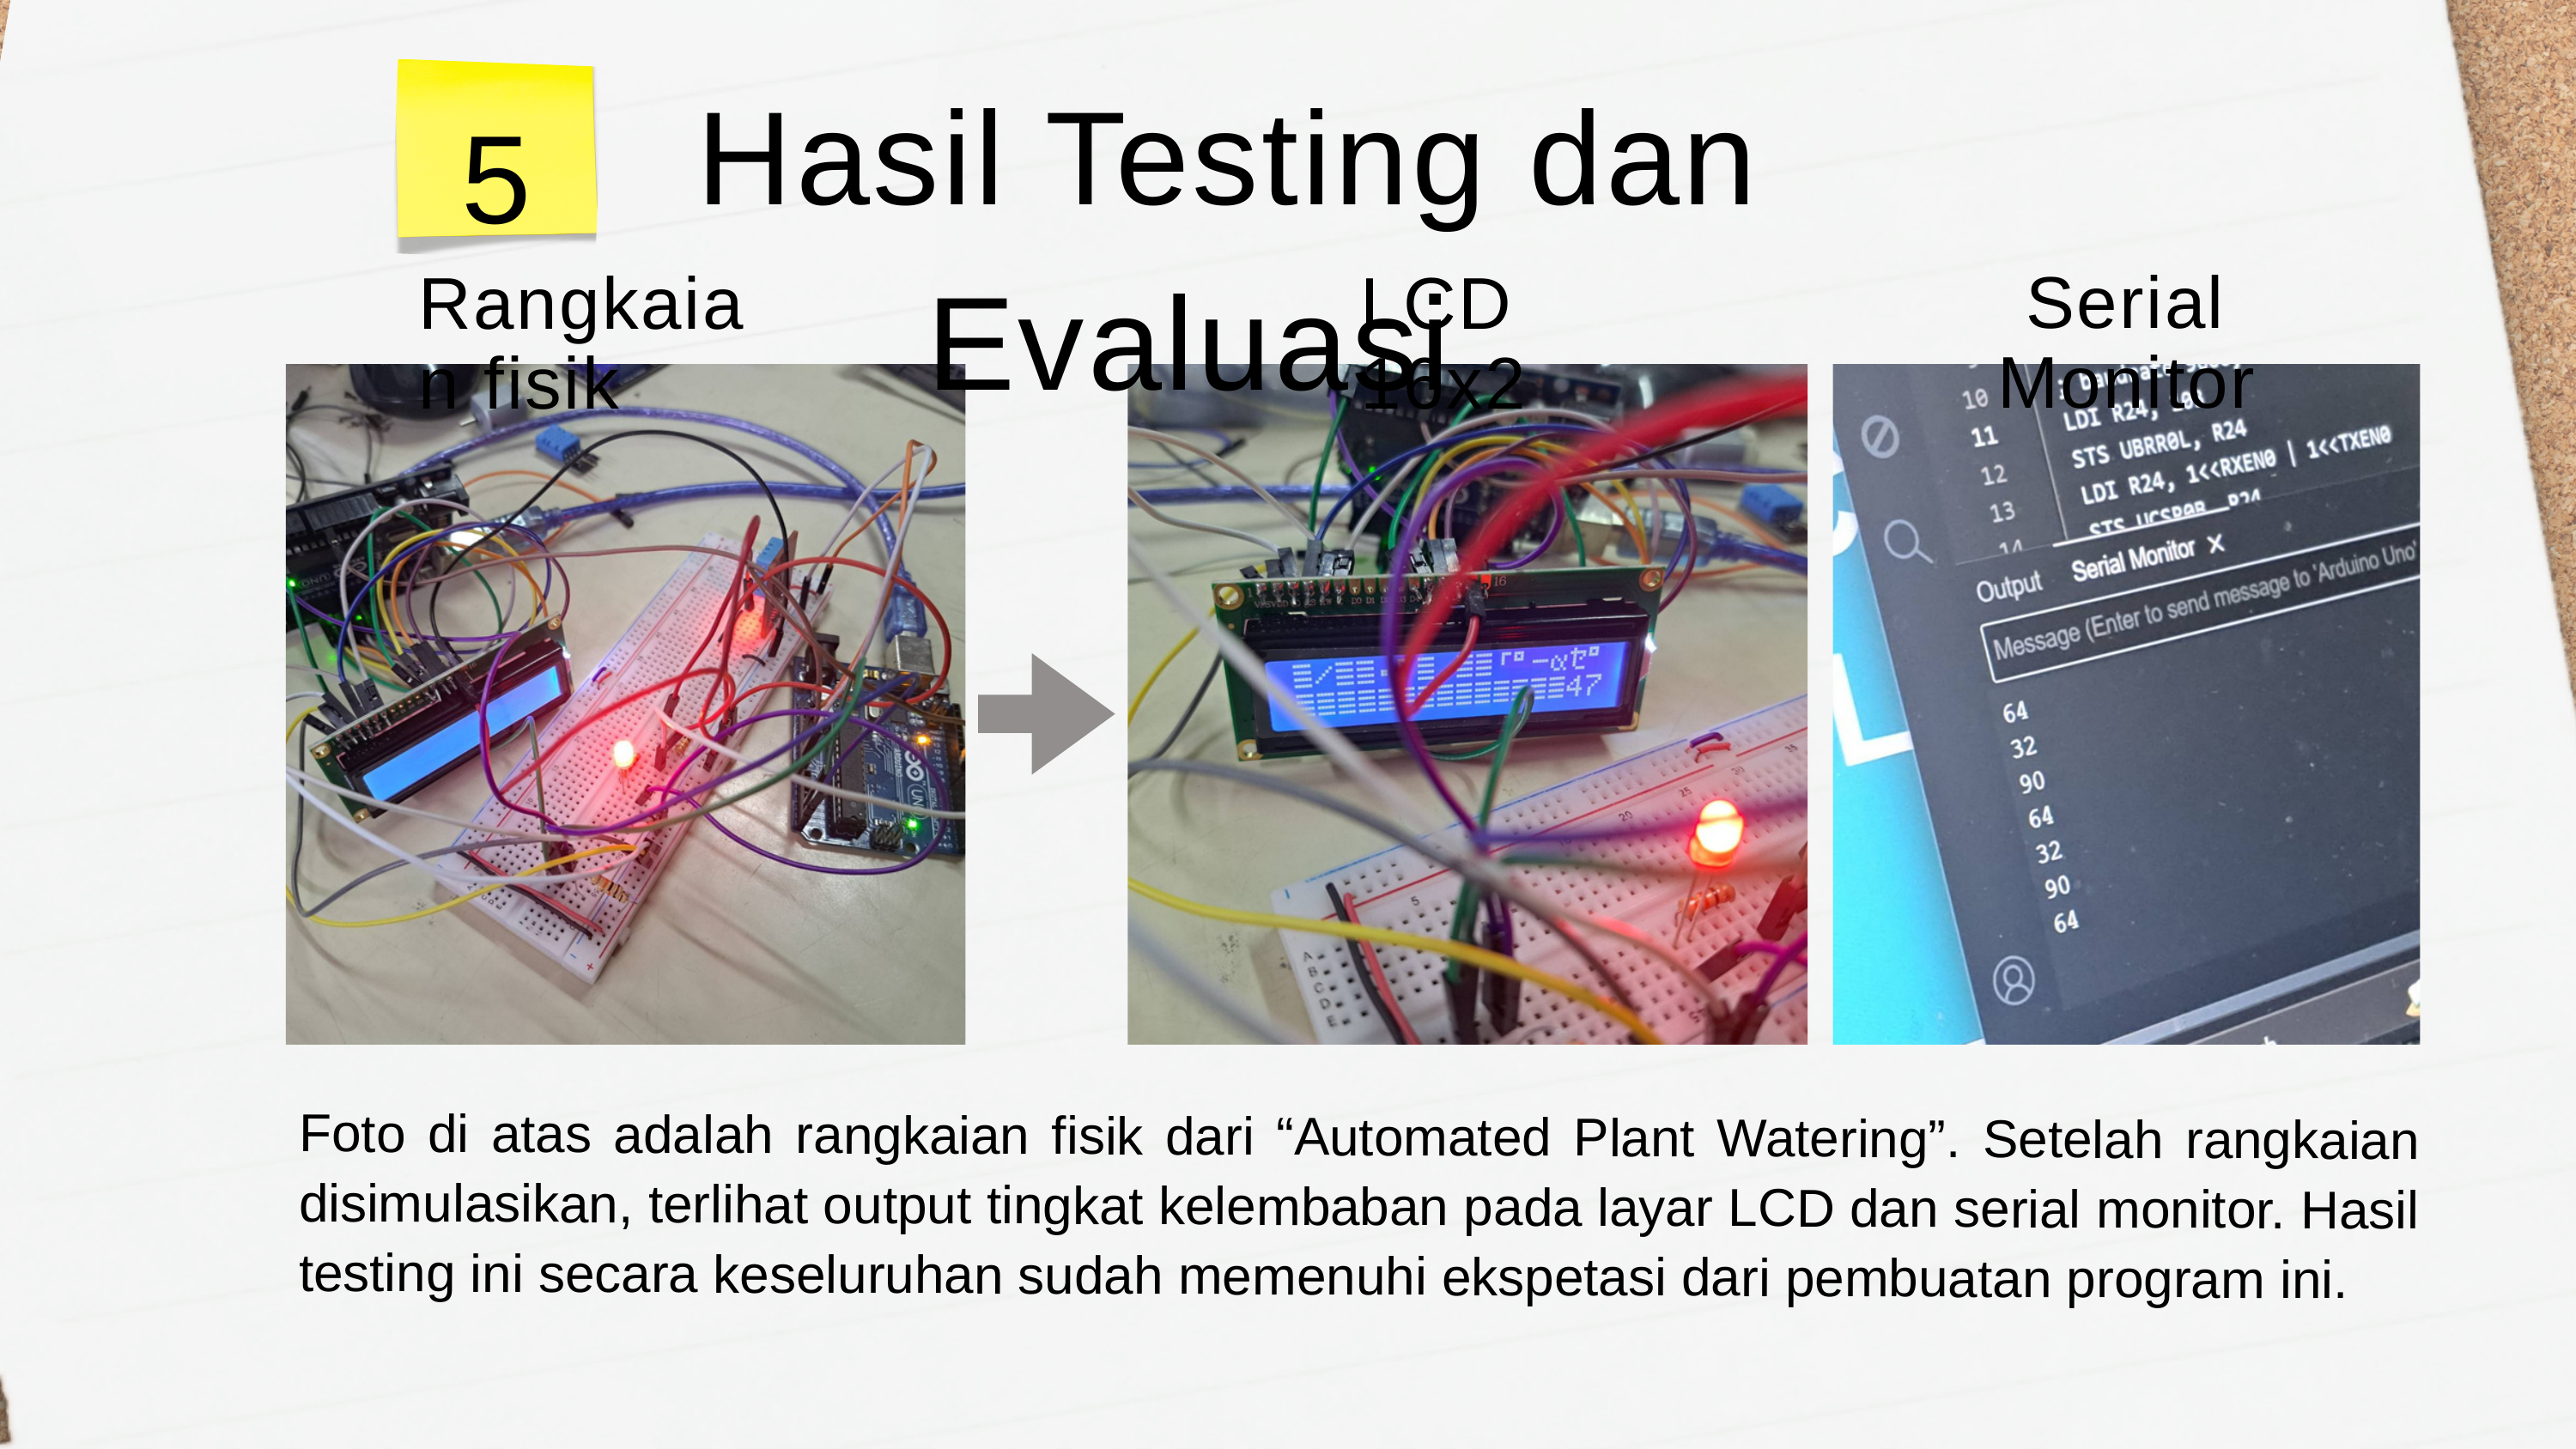

Hasil Testing dan Evaluasi
5

Serial Monitor
Rangkaian fisik
LCD 16x2

Foto di atas adalah rangkaian fisik dari “Automated Plant Watering”. Setelah rangkaian disimulasikan, terlihat output tingkat kelembaban pada layar LCD dan serial monitor. Hasil testing ini secara keseluruhan sudah memenuhi ekspetasi dari pembuatan program ini.